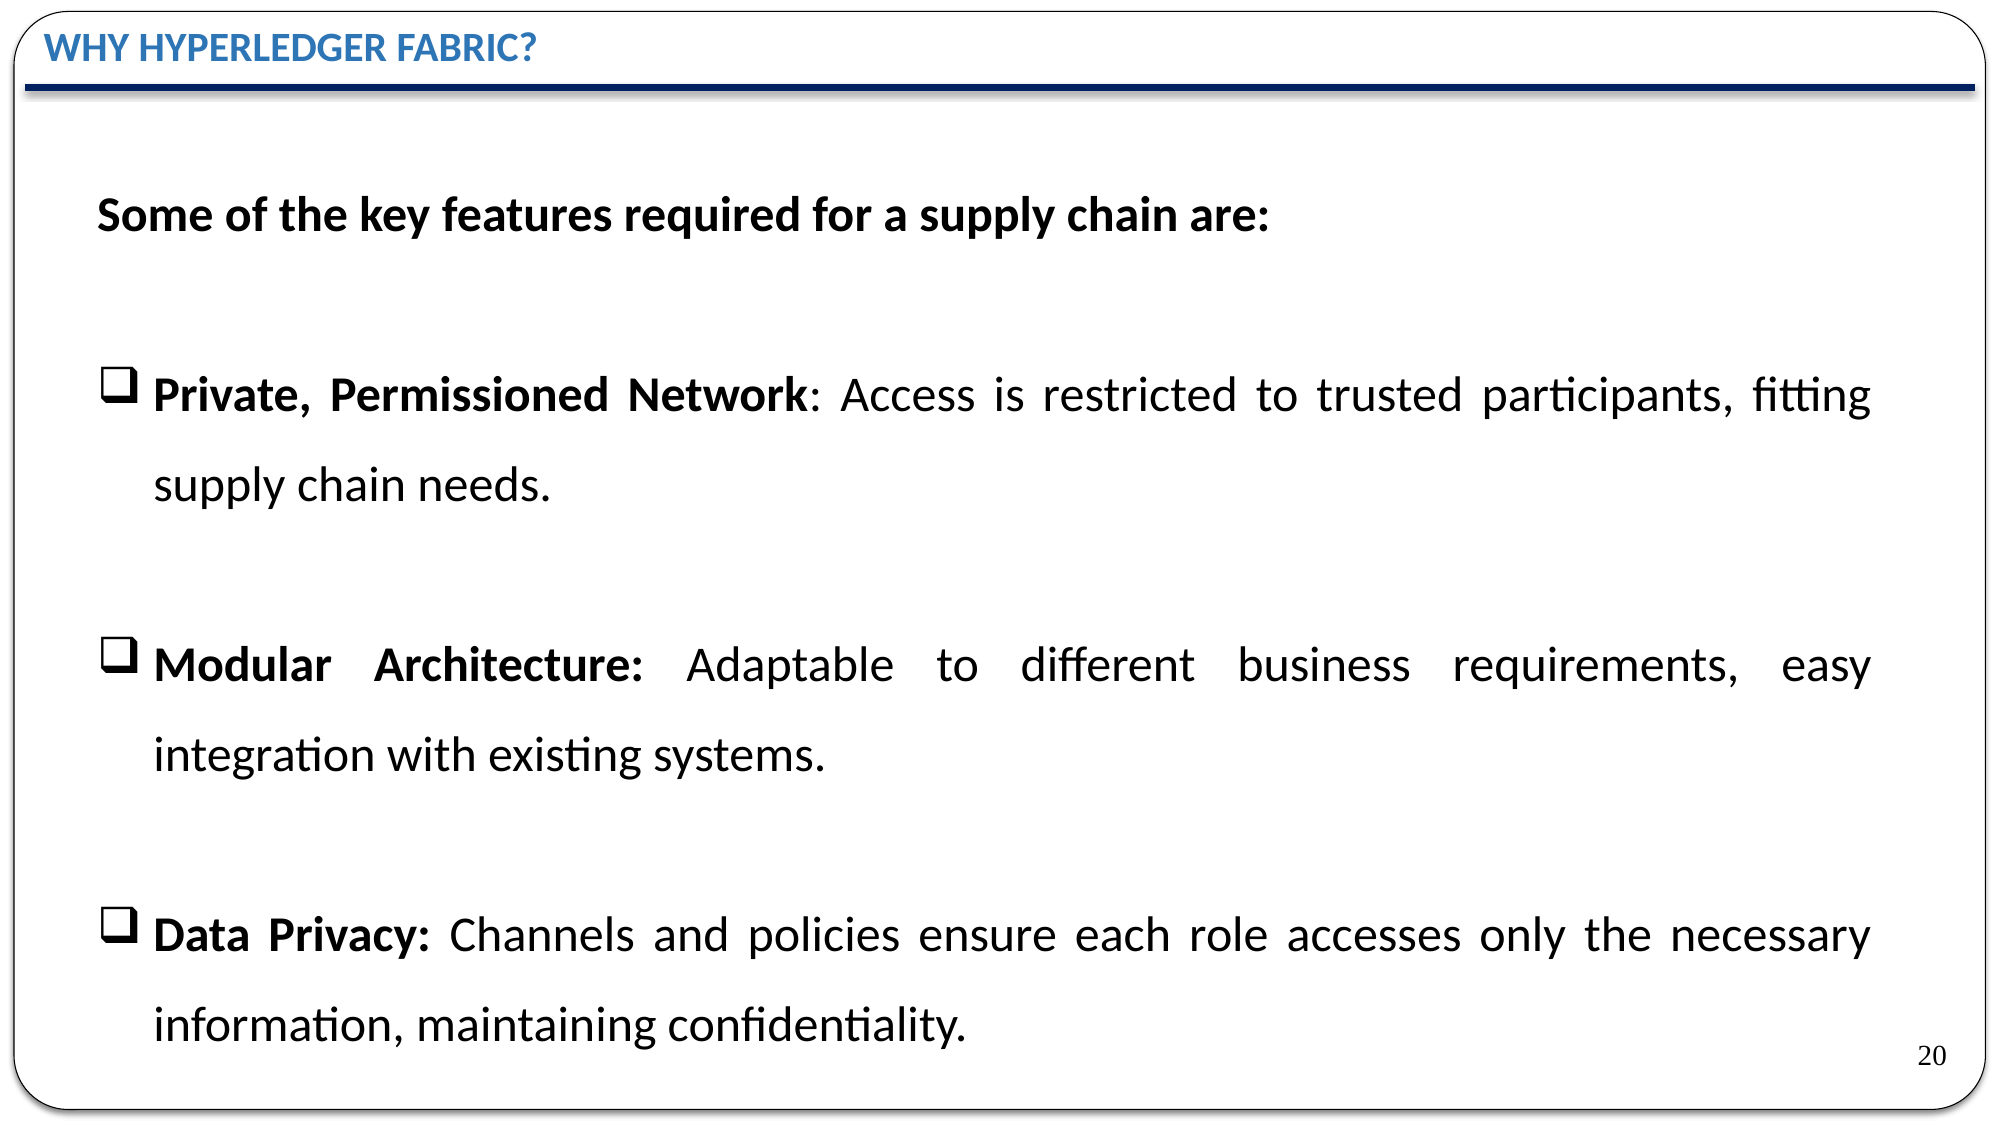

WHY HYPERLEDGER FABRIC?
Some of the key features required for a supply chain are:

Private, Permissioned Network: Access is restricted to trusted participants, fitting supply chain needs.

Modular Architecture: Adaptable to different business requirements, easy integration with existing systems.

Data Privacy: Channels and policies ensure each role accesses only the necessary information, maintaining confidentiality.
20